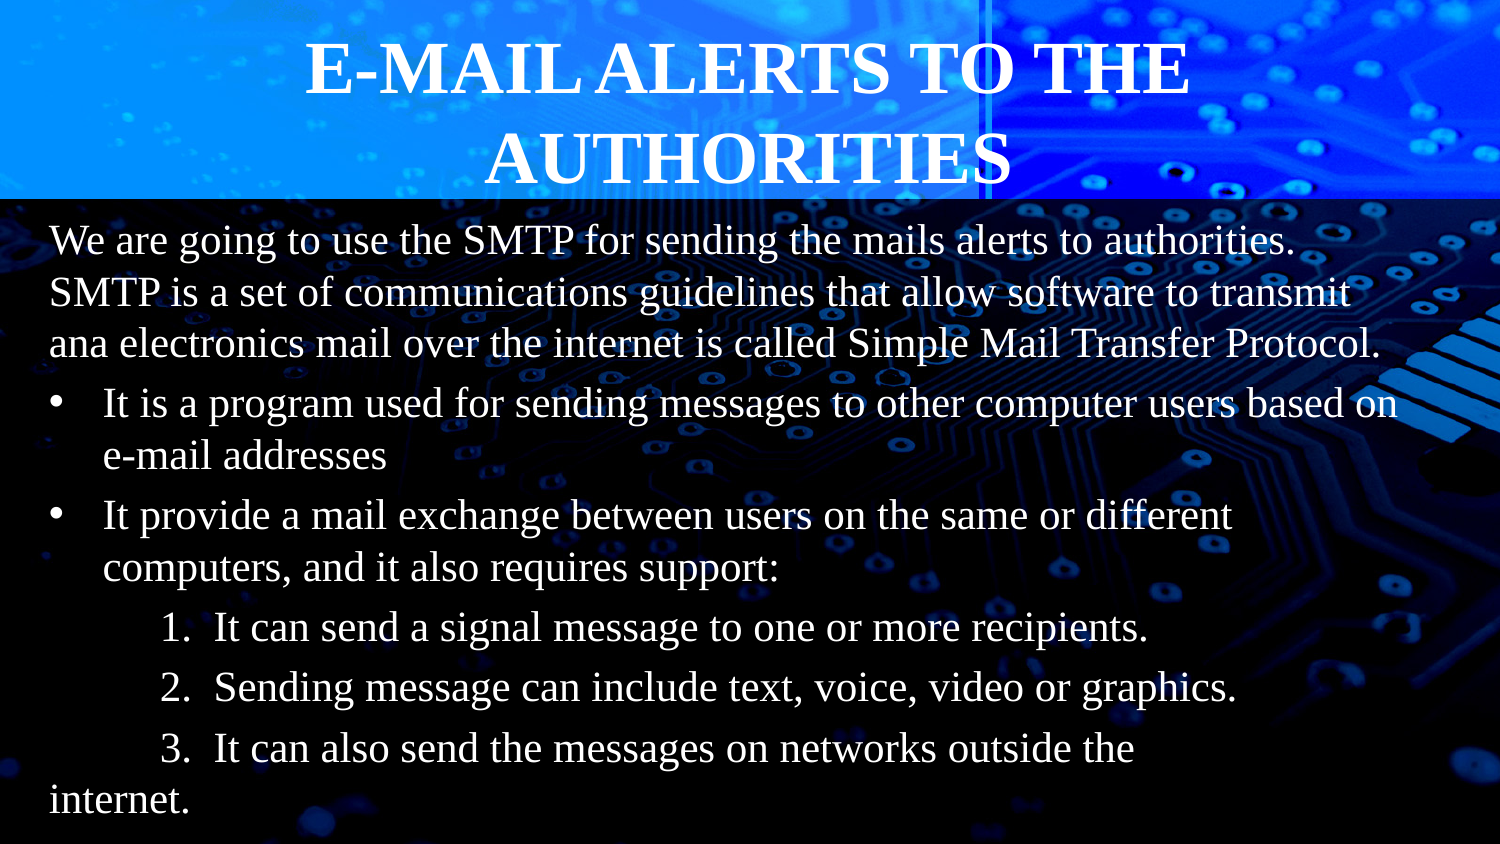

# E-MAIL ALERTS TO THE AUTHORITIES
We are going to use the SMTP for sending the mails alerts to authorities. SMTP is a set of communications guidelines that allow software to transmit ana electronics mail over the internet is called Simple Mail Transfer Protocol.
It is a program used for sending messages to other computer users based on e-mail addresses
It provide a mail exchange between users on the same or different computers, and it also requires support:
	1.  It can send a signal message to one or more recipients.
	2.  Sending message can include text, voice, video or graphics.
	3.  It can also send the messages on networks outside the 		     internet.